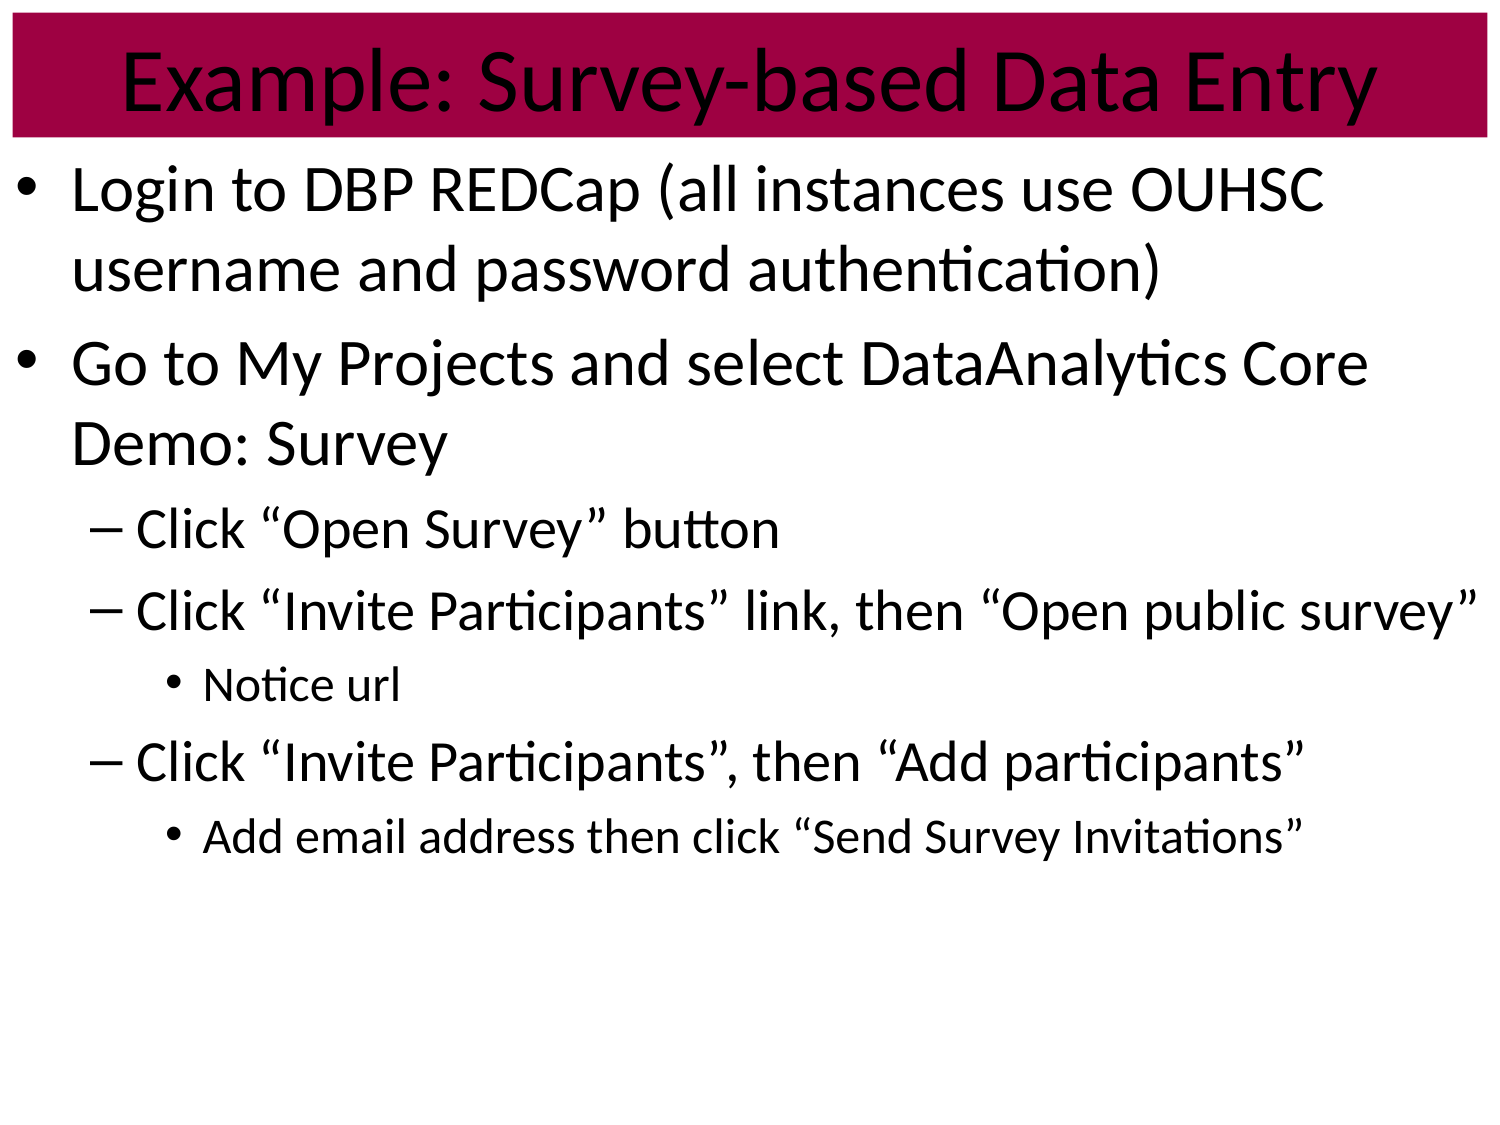

# Example: Survey-based Data Entry
Login to DBP REDCap (all instances use OUHSC username and password authentication)
Go to My Projects and select DataAnalytics Core Demo: Survey
Click “Open Survey” button
Click “Invite Participants” link, then “Open public survey”
Notice url
Click “Invite Participants”, then “Add participants”
Add email address then click “Send Survey Invitations”